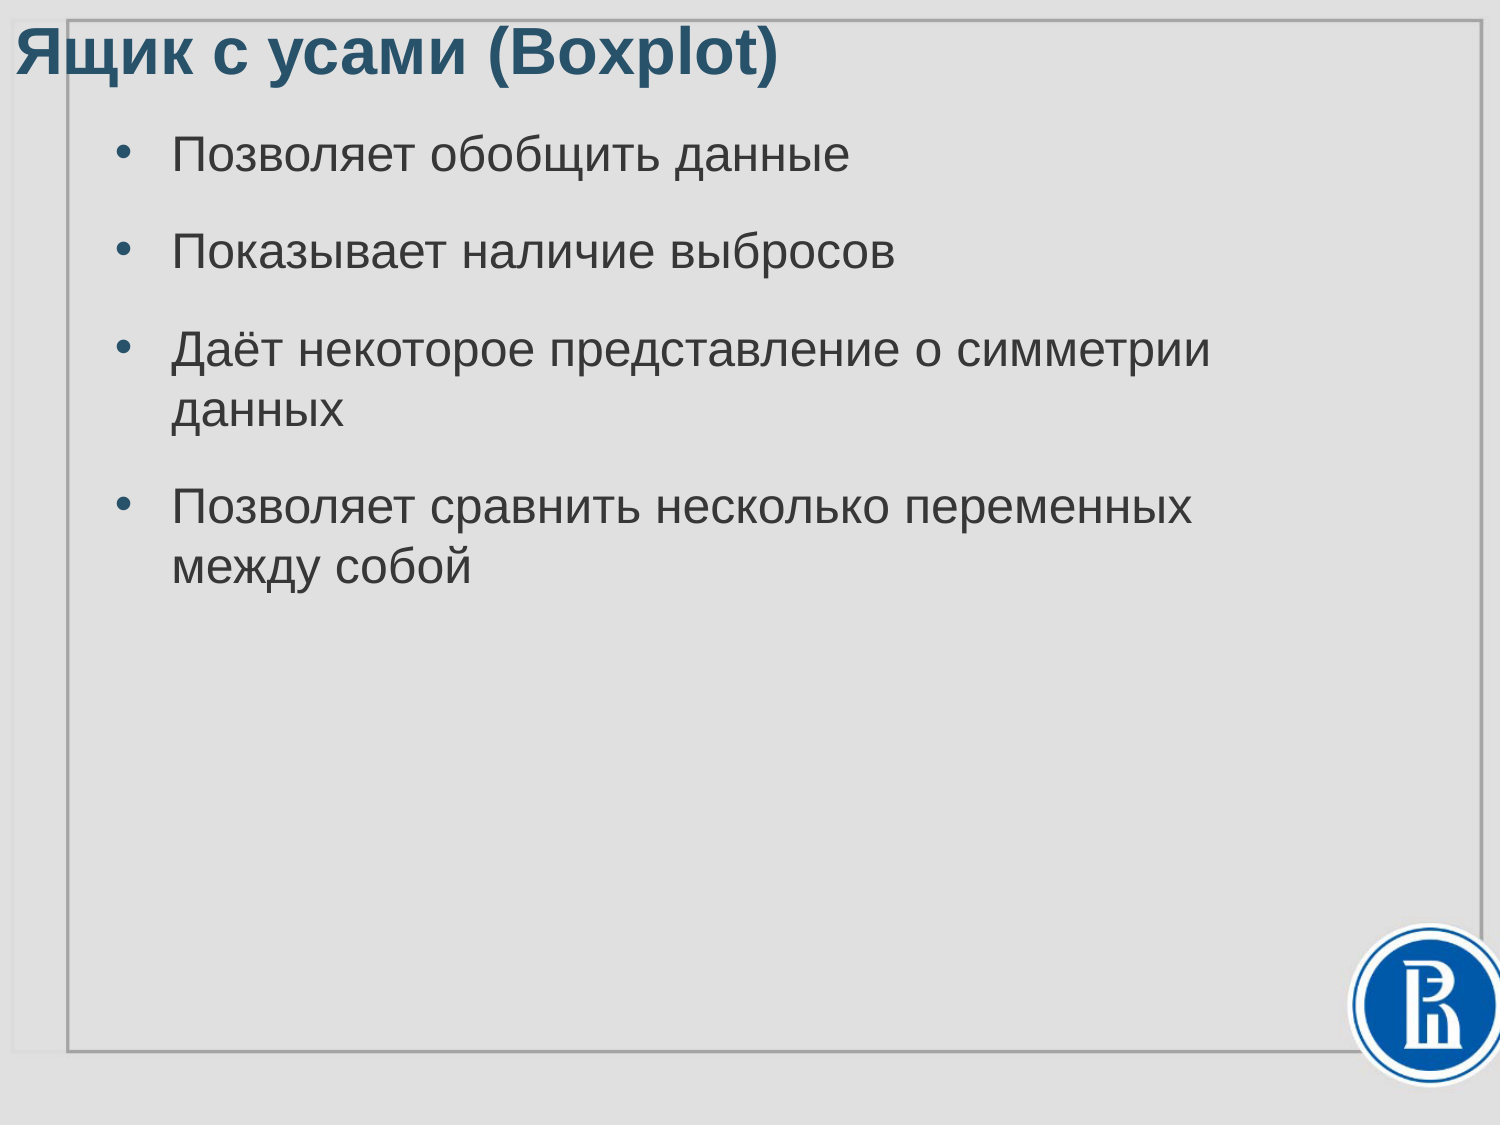

Ящик с усами (Boxplot)
Позволяет обобщить данные
Показывает наличие выбросов
Даёт некоторое представление о симметрии данных
Позволяет сравнить несколько переменных между собой